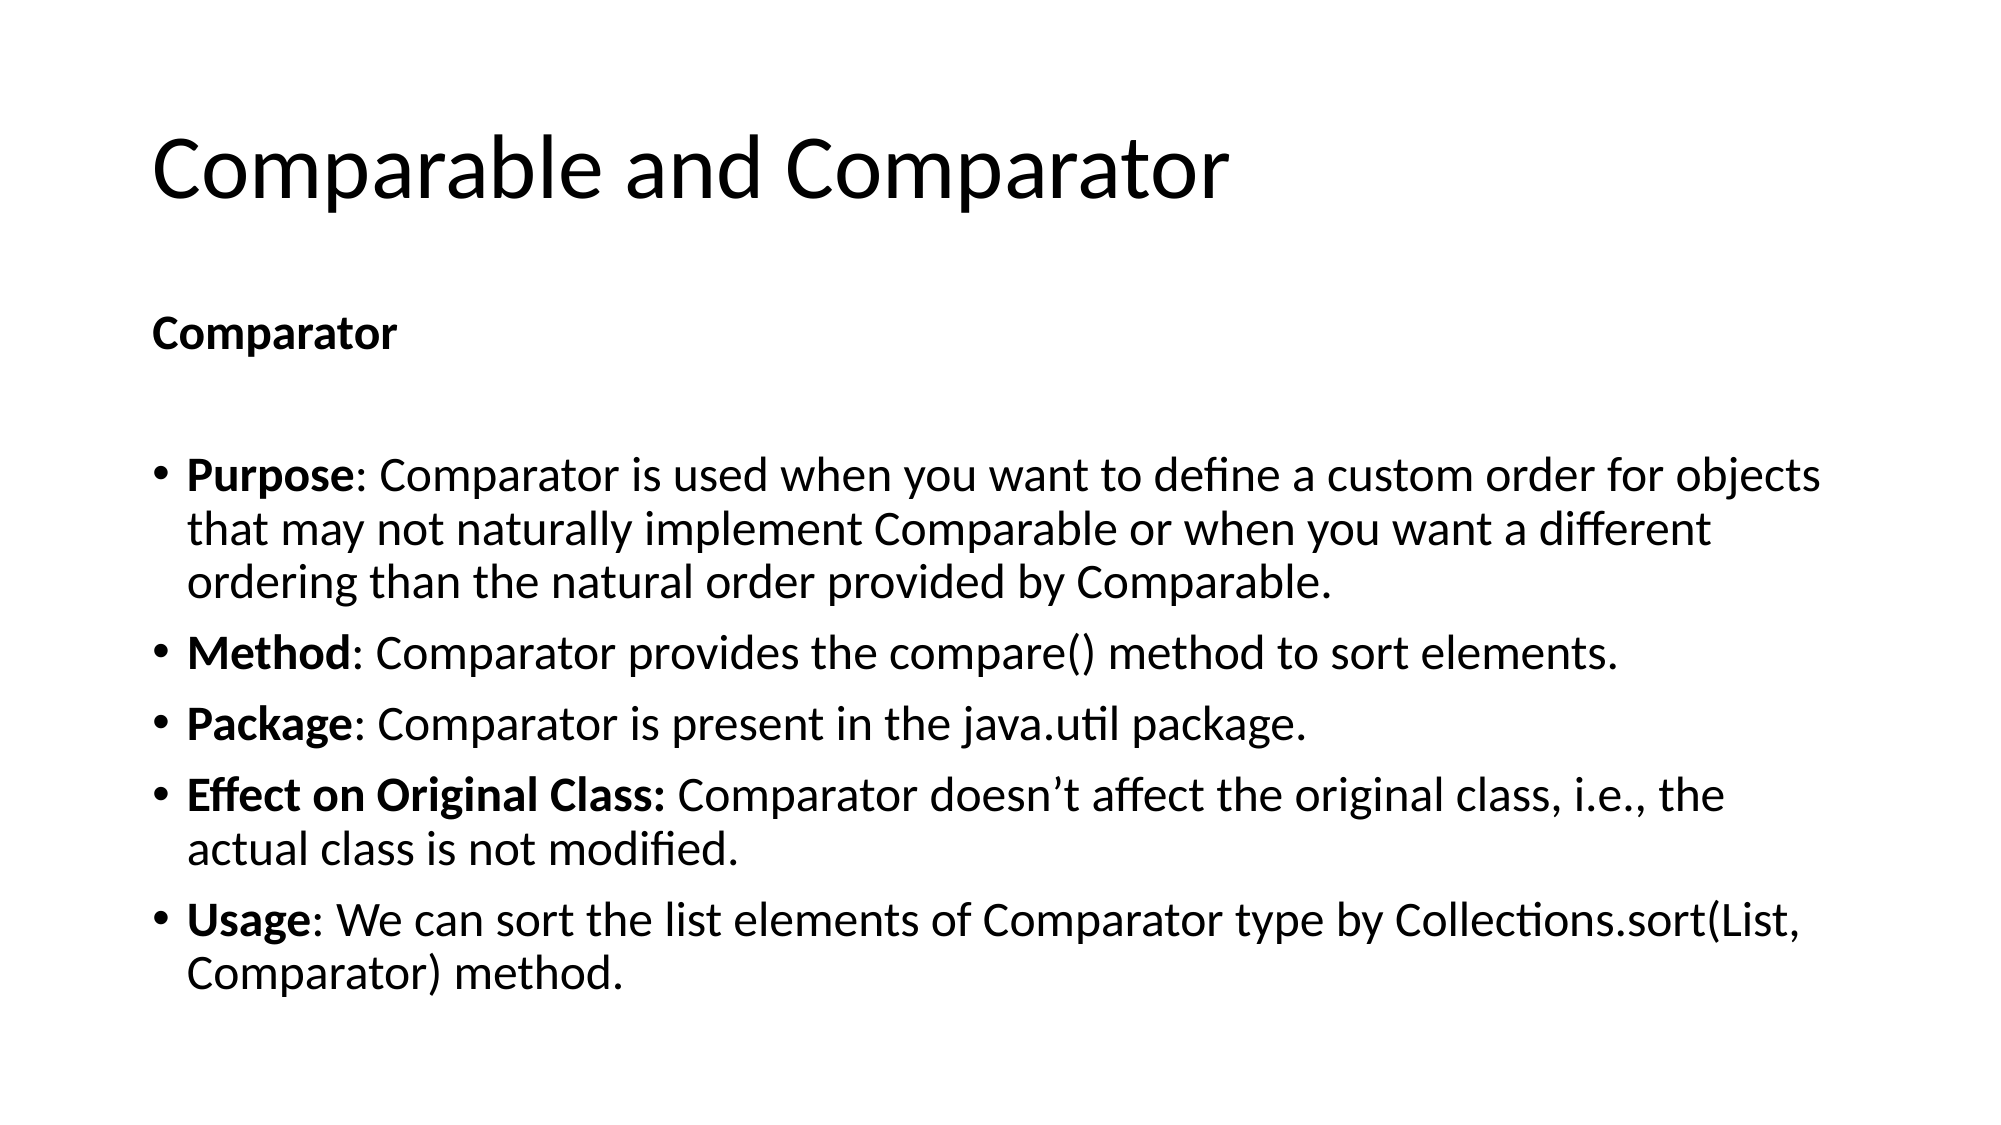

# Comparable and Comparator
Comparator

Purpose: Comparator is used when you want to define a custom order for objects that may not naturally implement Comparable or when you want a different ordering than the natural order provided by Comparable.
Method: Comparator provides the compare() method to sort elements.
Package: Comparator is present in the java.util package.
Effect on Original Class: Comparator doesn’t affect the original class, i.e., the actual class is not modified.
Usage: We can sort the list elements of Comparator type by Collections.sort(List, Comparator) method.